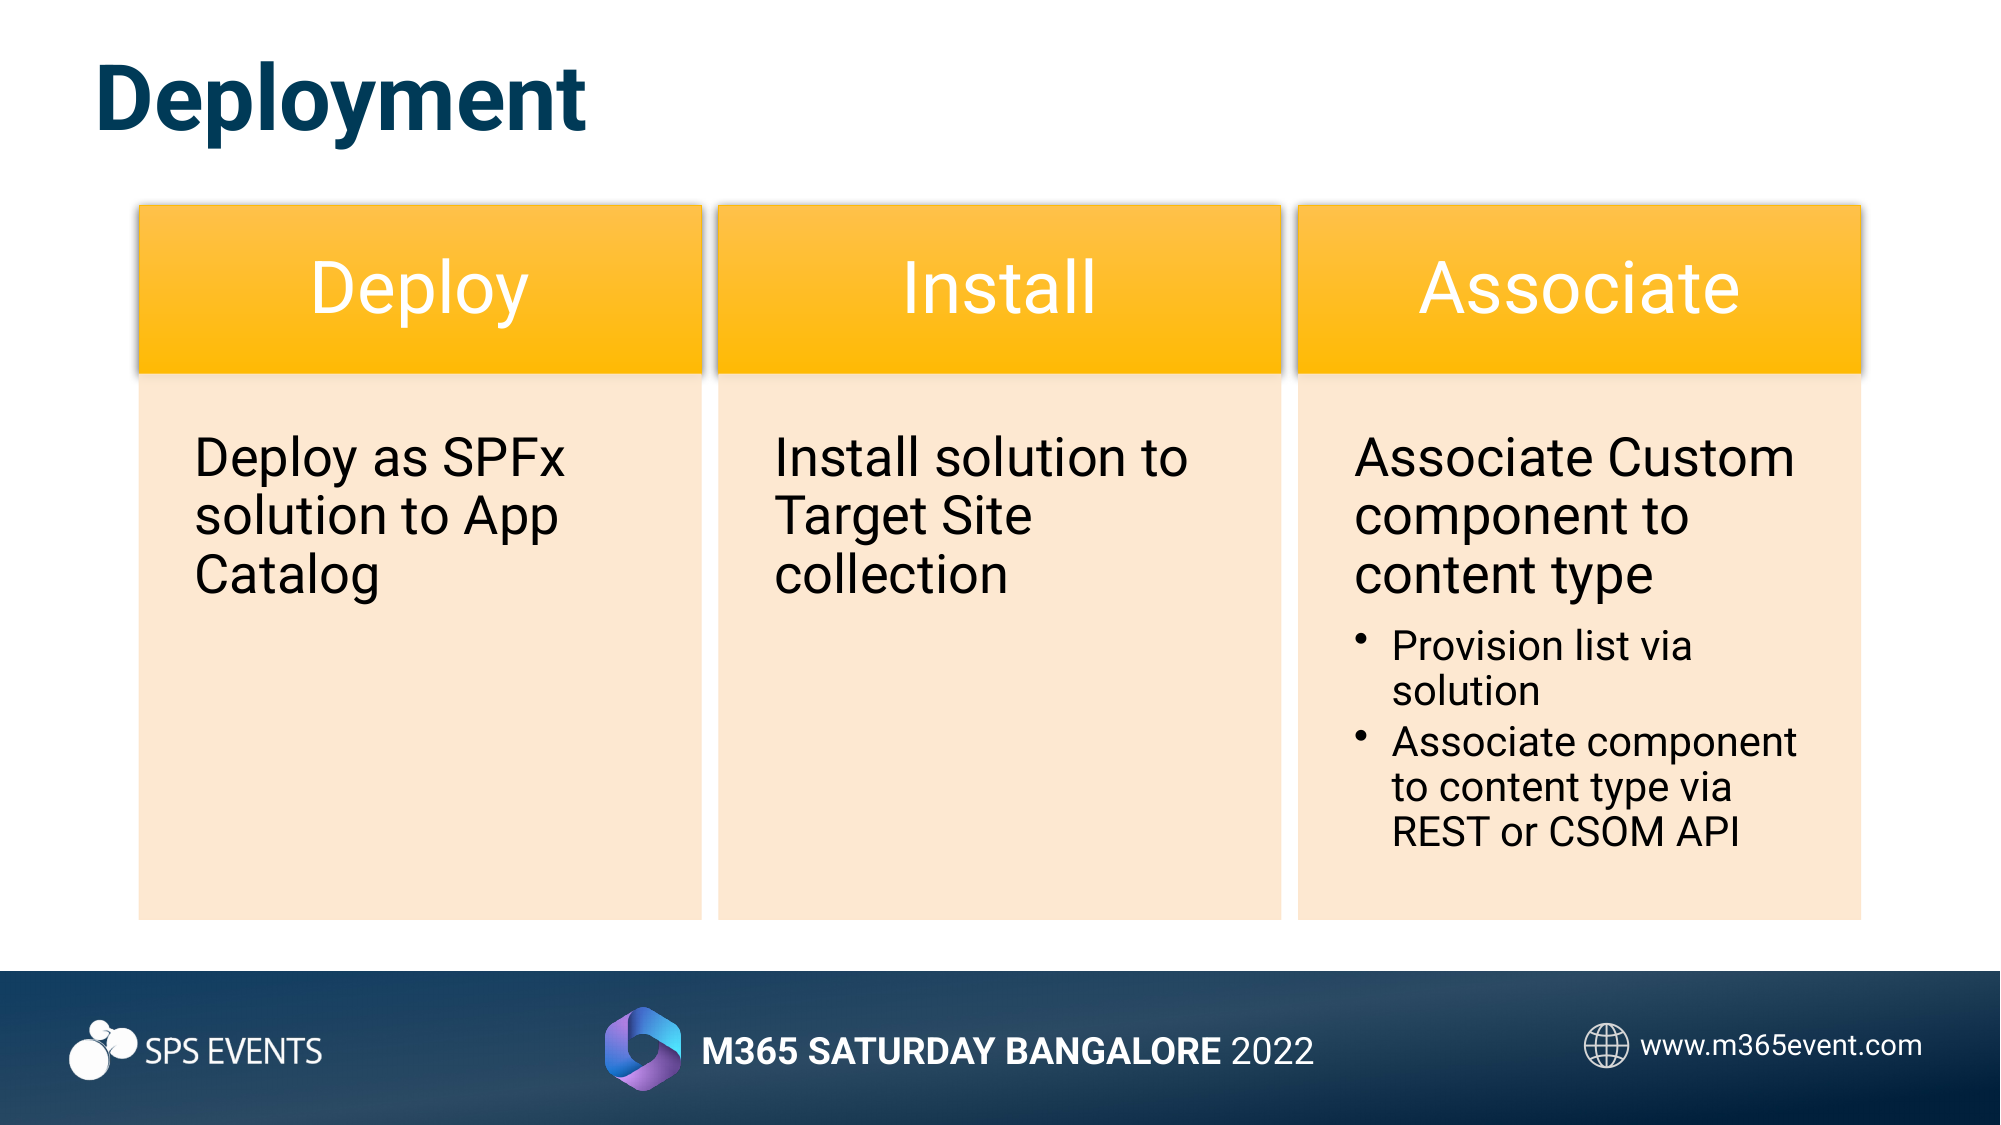

# Deployment
Deploy
Deploy as SPFx solution to App Catalog
Install
Install solution to Target Site collection
Associate
Associate Custom component to content type
Provision list via solution
Associate component to content type via REST or CSOM API